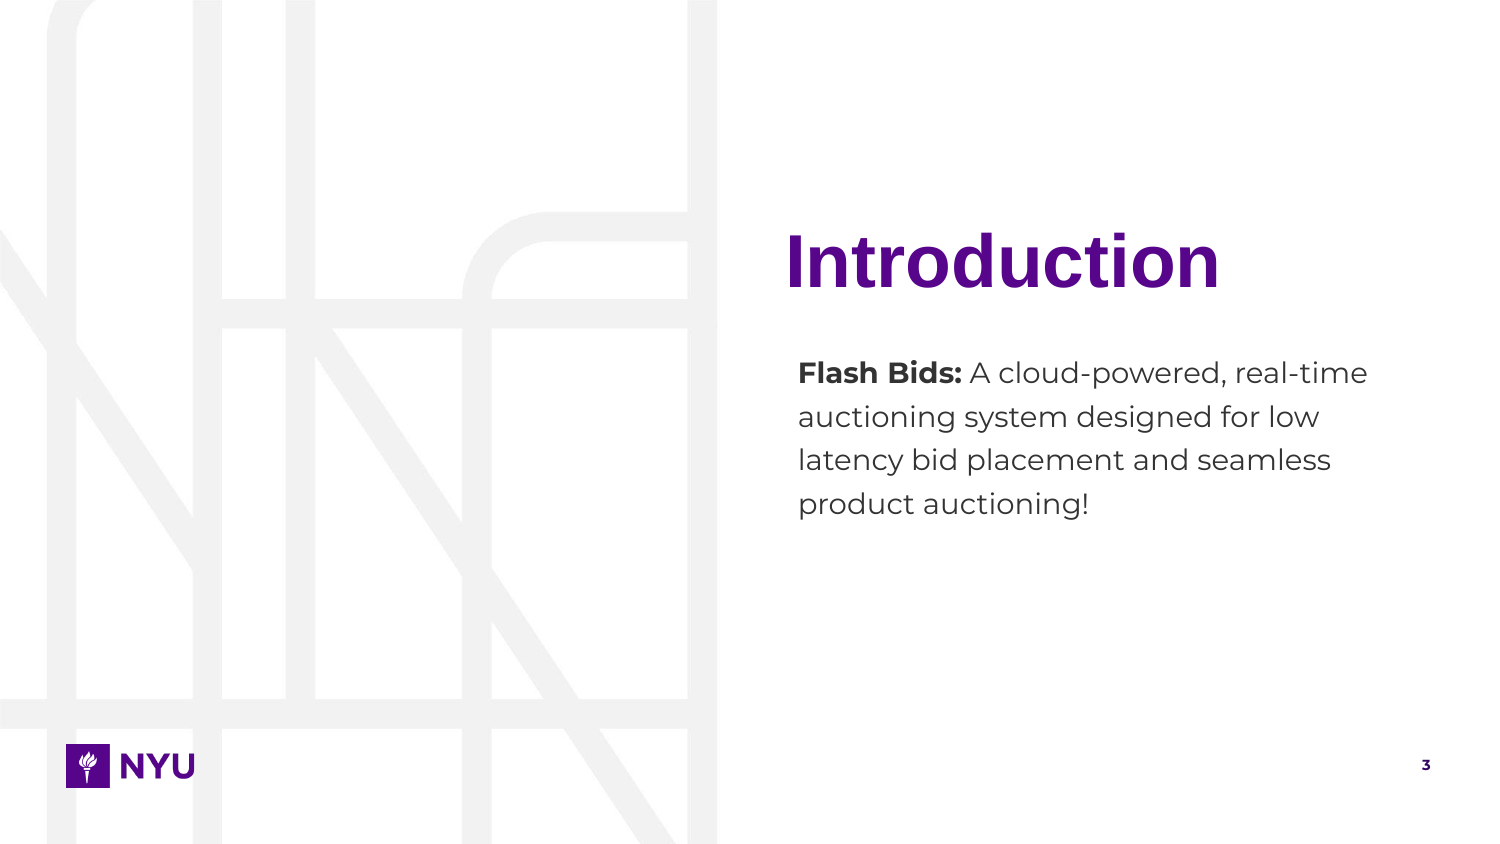

# Introduction
Flash Bids: A cloud-powered, real-time auctioning system designed for low latency bid placement and seamless product auctioning!